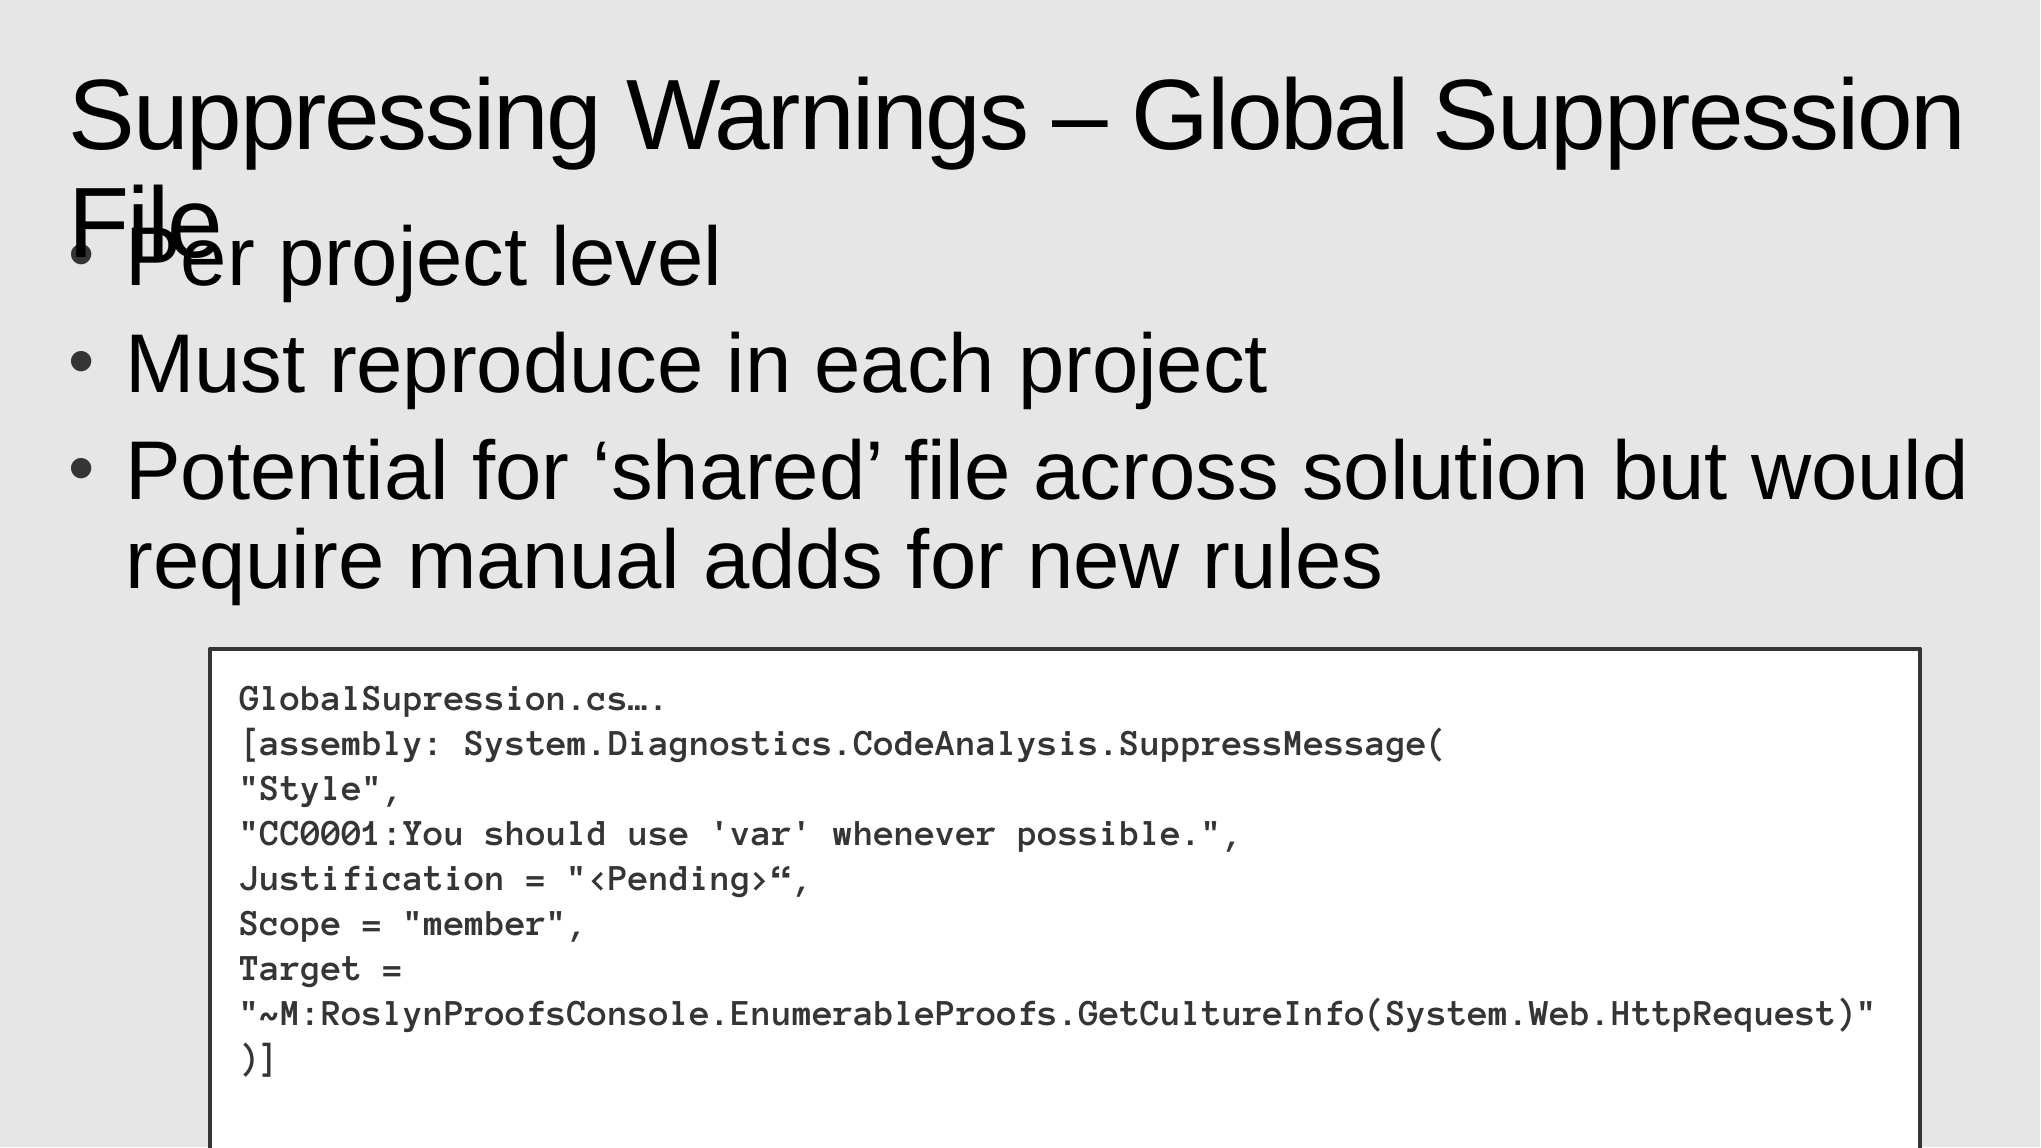

# Suppressing Warnings – Global Suppression File
Per project level
Must reproduce in each project
Potential for ‘shared’ file across solution but would require manual adds for new rules
GlobalSupression.cs….
[assembly: System.Diagnostics.CodeAnalysis.SuppressMessage(
"Style",
"CC0001:You should use 'var' whenever possible.",
Justification = "<Pending>“,
Scope = "member",
Target = "~M:RoslynProofsConsole.EnumerableProofs.GetCultureInfo(System.Web.HttpRequest)")]